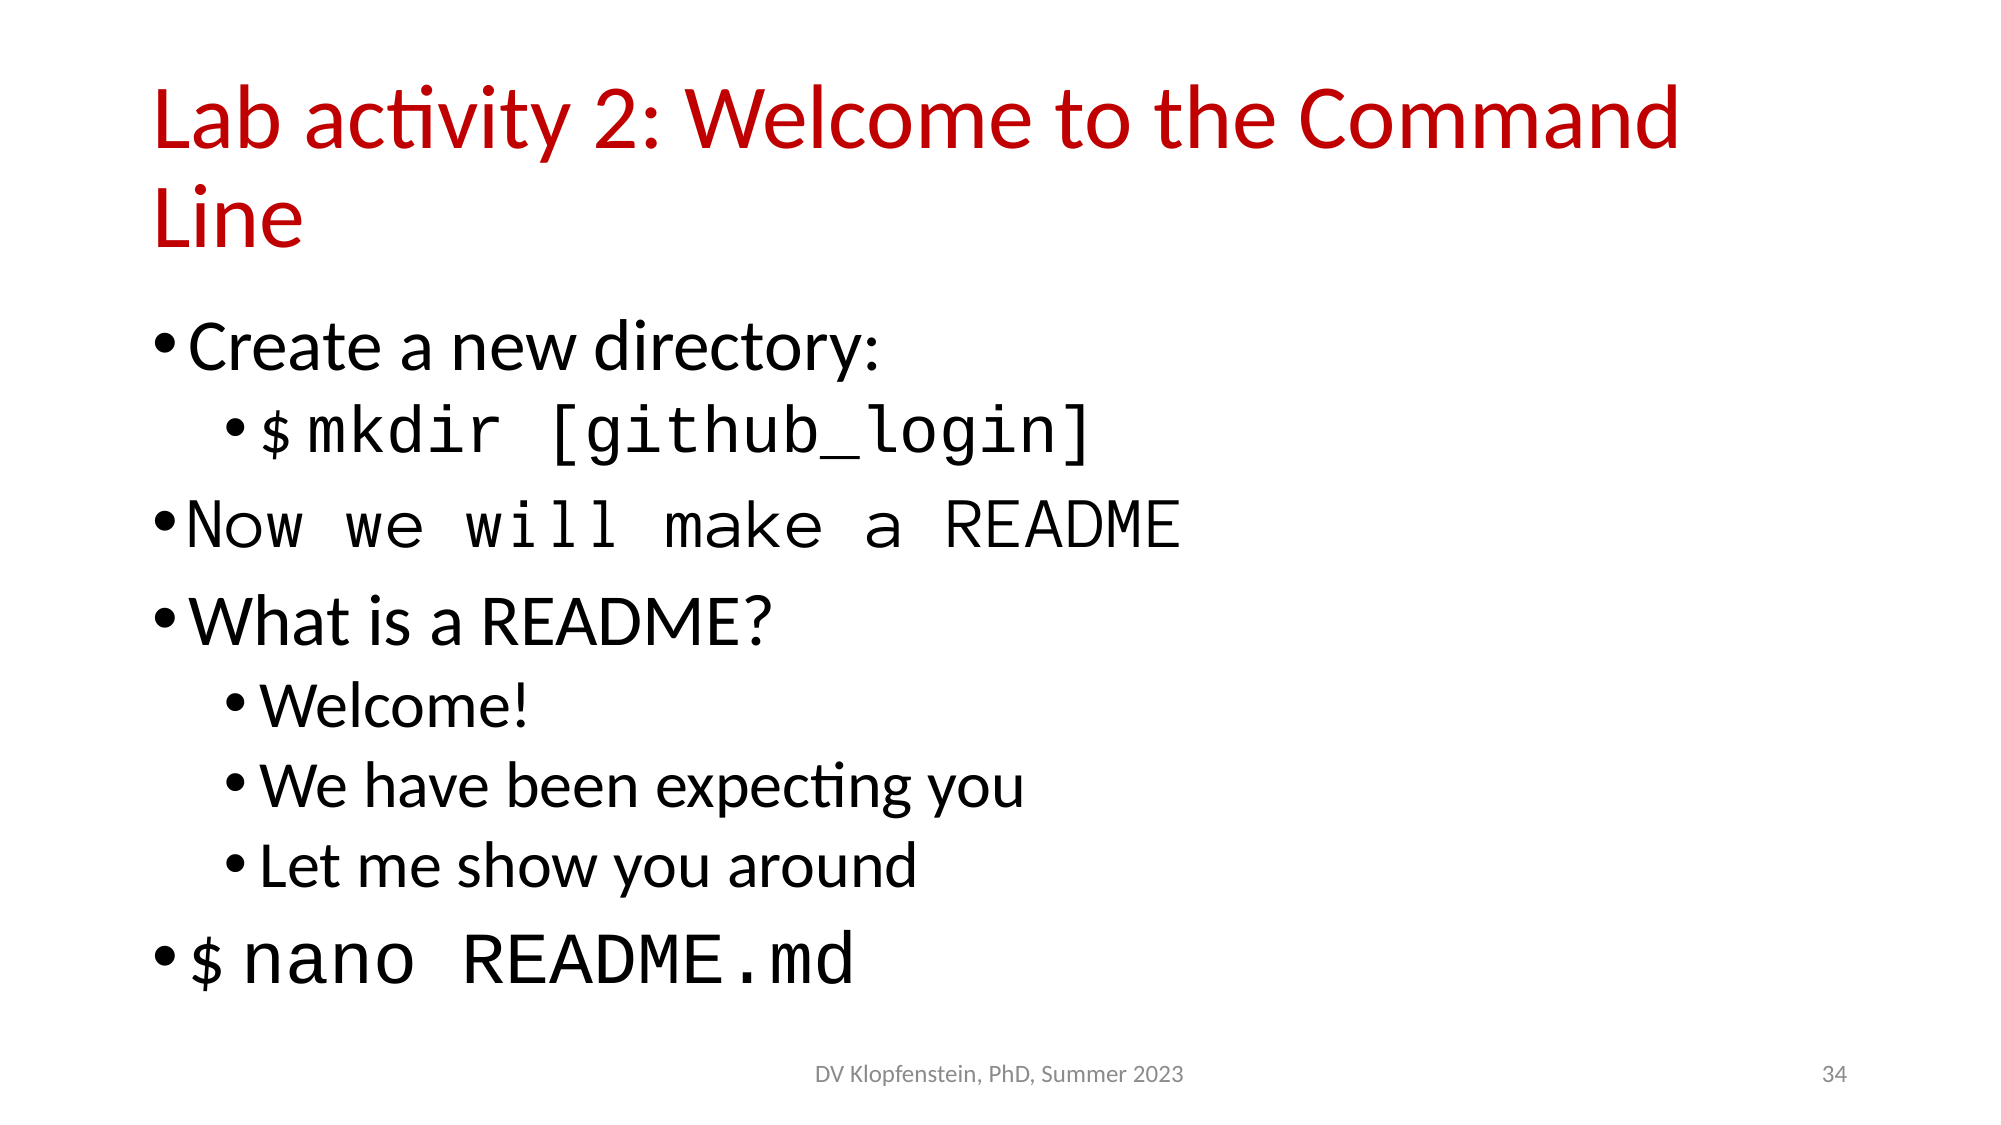

# Lab activity 2: Welcome to the Command Line
Create a new directory:
$ mkdir [github_login]
Now we will make a README
What is a README?
Welcome!
We have been expecting you
Let me show you around
$ nano README.md
DV Klopfenstein, PhD, Summer 2023
34